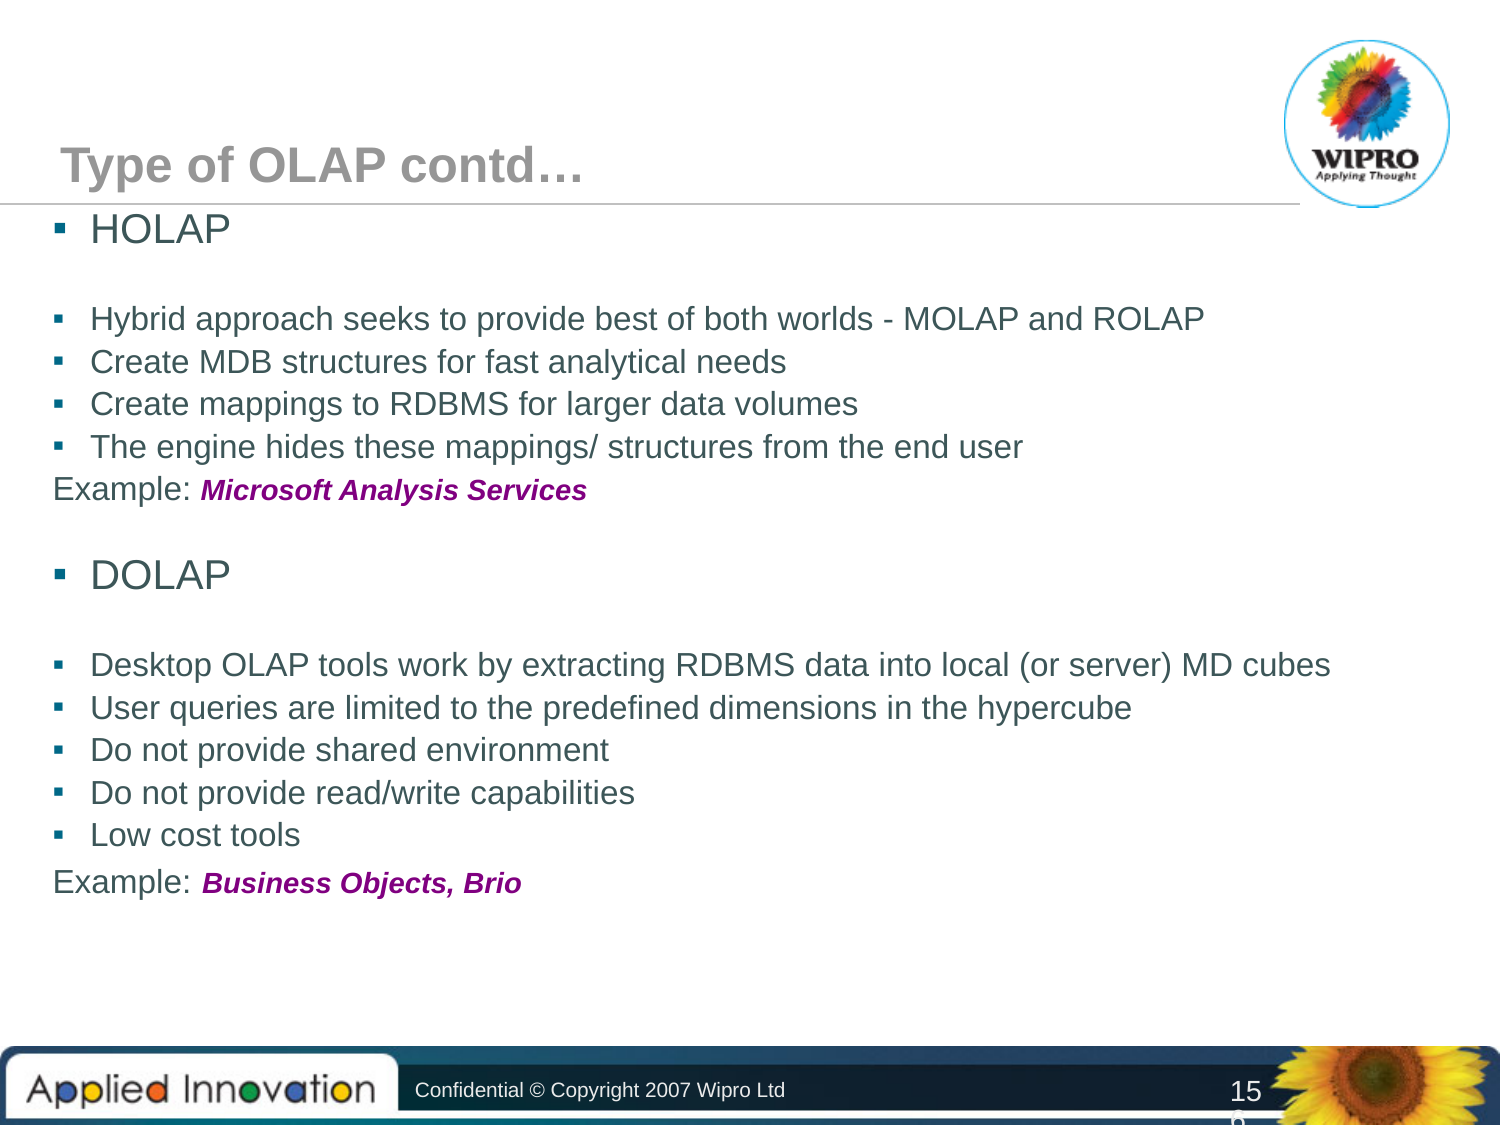

# Type of OLAP contd…
HOLAP

Hybrid approach seeks to provide best of both worlds - MOLAP and ROLAP
Create MDB structures for fast analytical needs
Create mappings to RDBMS for larger data volumes
The engine hides these mappings/ structures from the end user
Example: Microsoft Analysis Services

DOLAP

Desktop OLAP tools work by extracting RDBMS data into local (or server) MD cubes
User queries are limited to the predefined dimensions in the hypercube
Do not provide shared environment
Do not provide read/write capabilities
Low cost tools
Example: Business Objects, Brio
Confidential © Copyright 2007 Wipro Ltd